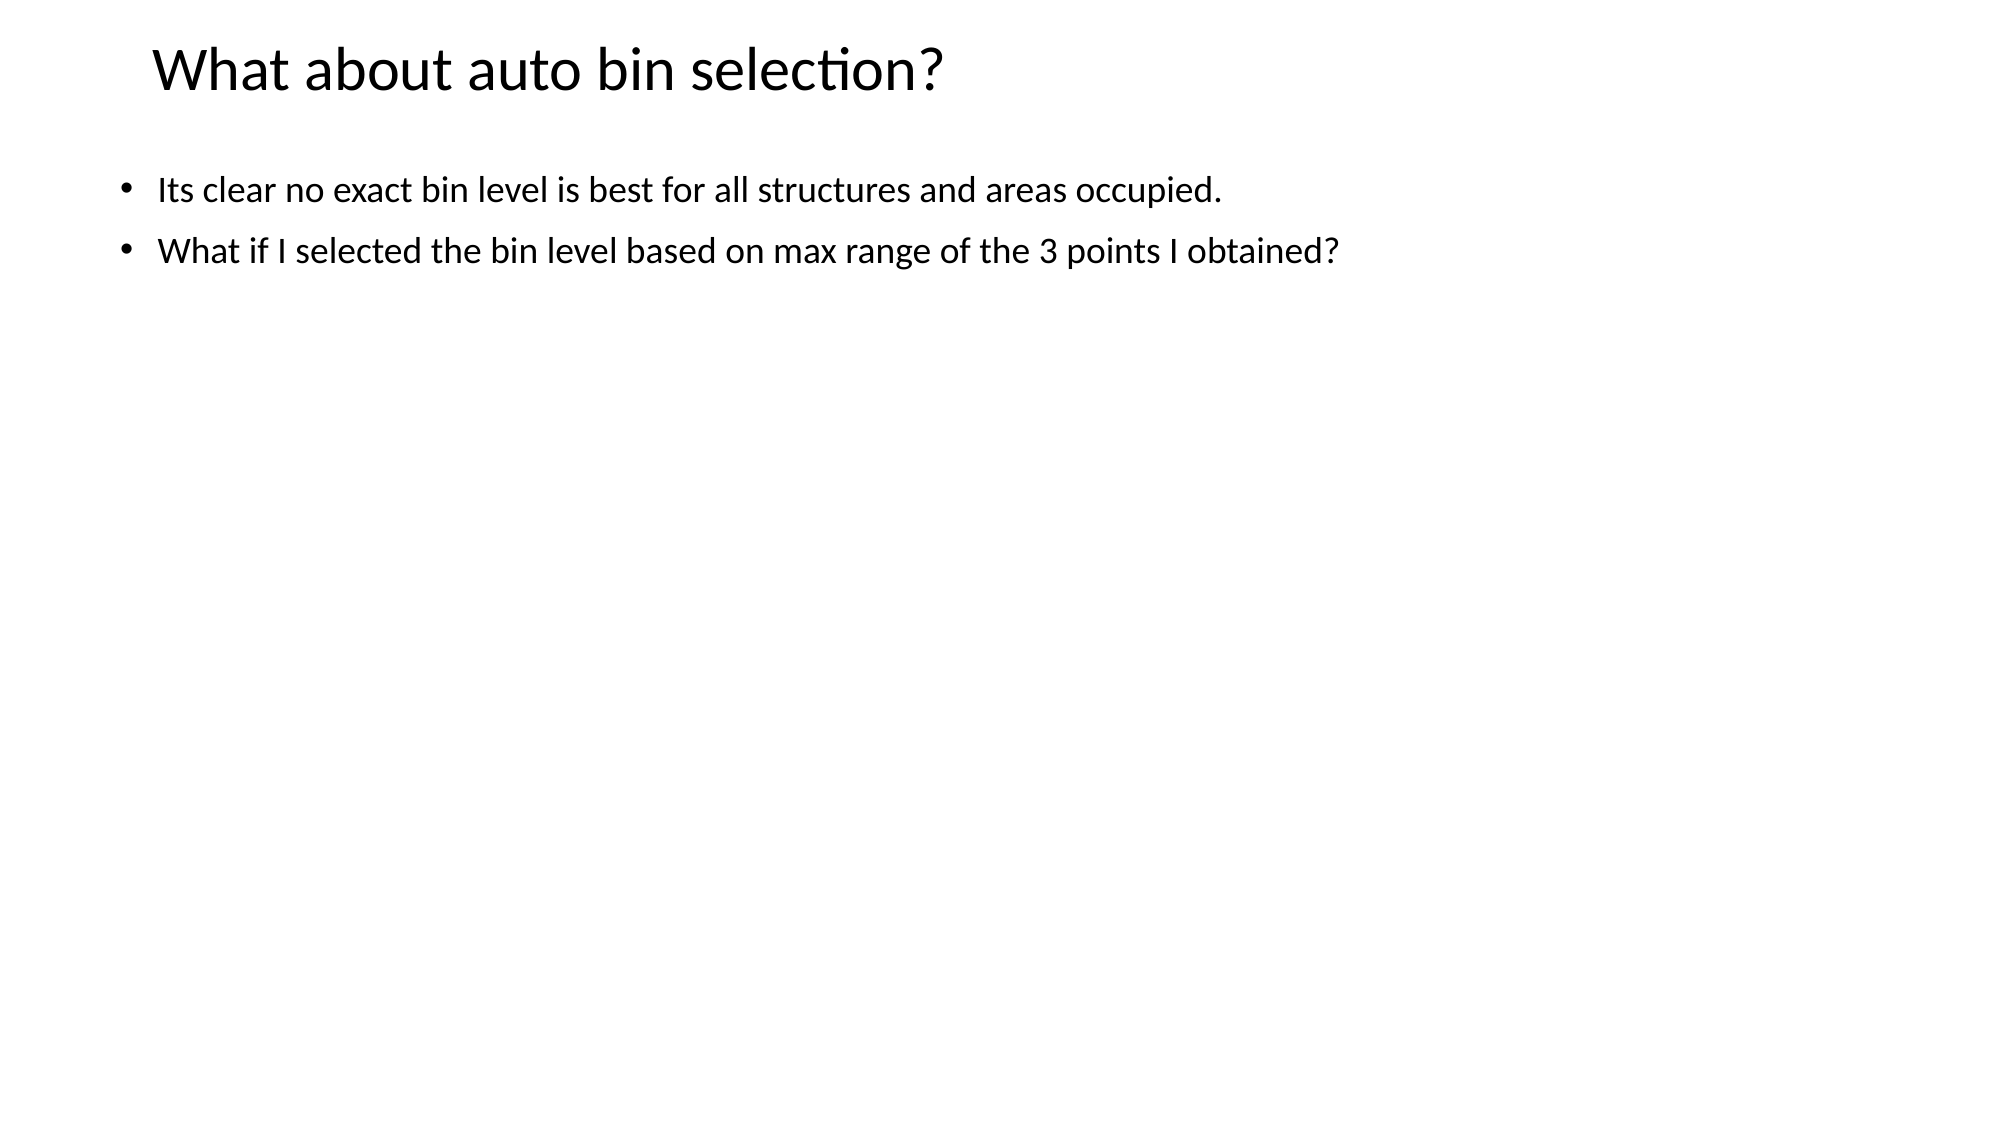

# What about auto bin selection?
Its clear no exact bin level is best for all structures and areas occupied.
What if I selected the bin level based on max range of the 3 points I obtained?